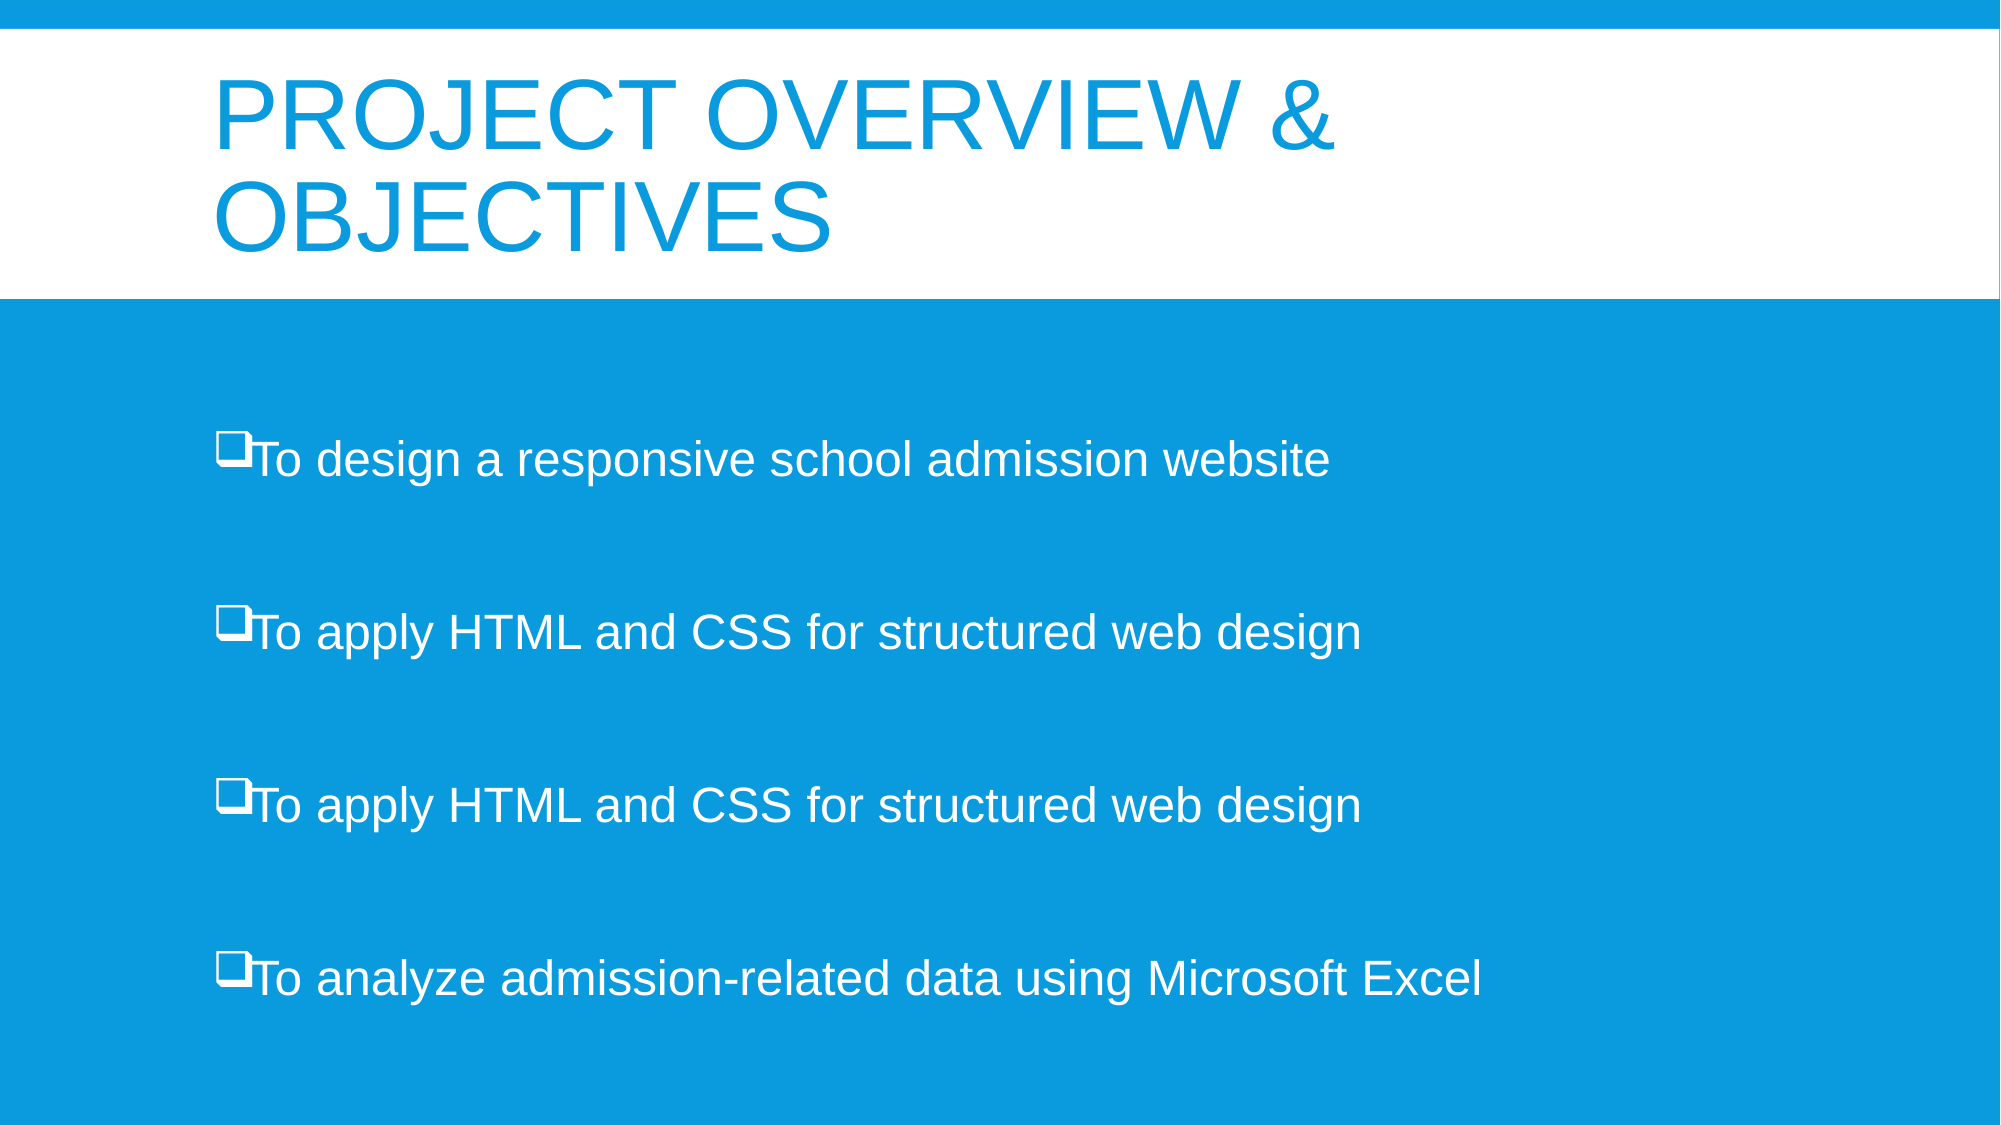

# Project Overview & Objectives
To design a responsive school admission website
To apply HTML and CSS for structured web design
To apply HTML and CSS for structured web design
To analyze admission-related data using Microsoft Excel